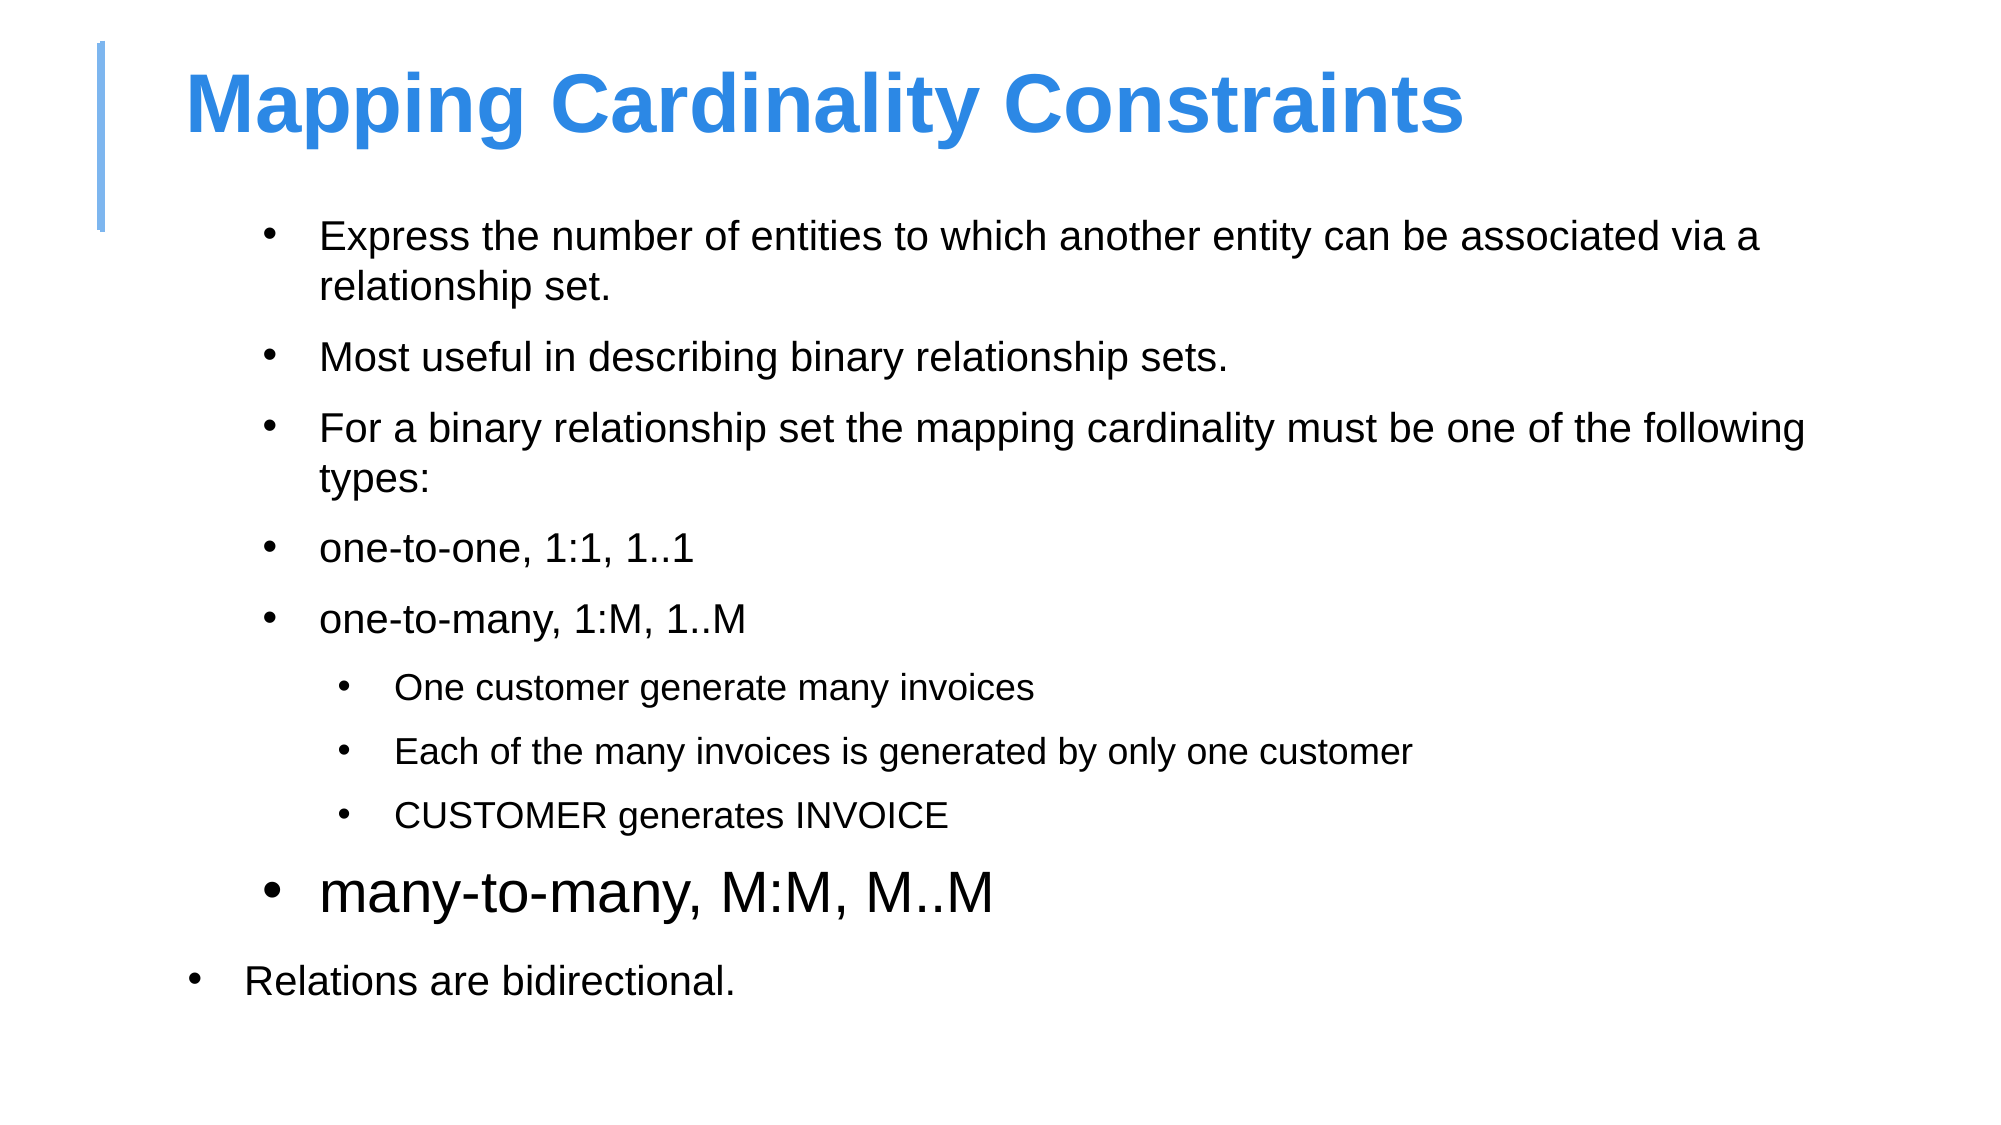

# Mapping Cardinality Constraints
Express the number of entities to which another entity can be associated via a relationship set.
Most useful in describing binary relationship sets.
For a binary relationship set the mapping cardinality must be one of the following types:
one-to-one, 1:1, 1..1
one-to-many, 1:M, 1..M
One customer generate many invoices
Each of the many invoices is generated by only one customer
CUSTOMER generates INVOICE
many-to-many, M:M, M..M
Relations are bidirectional.